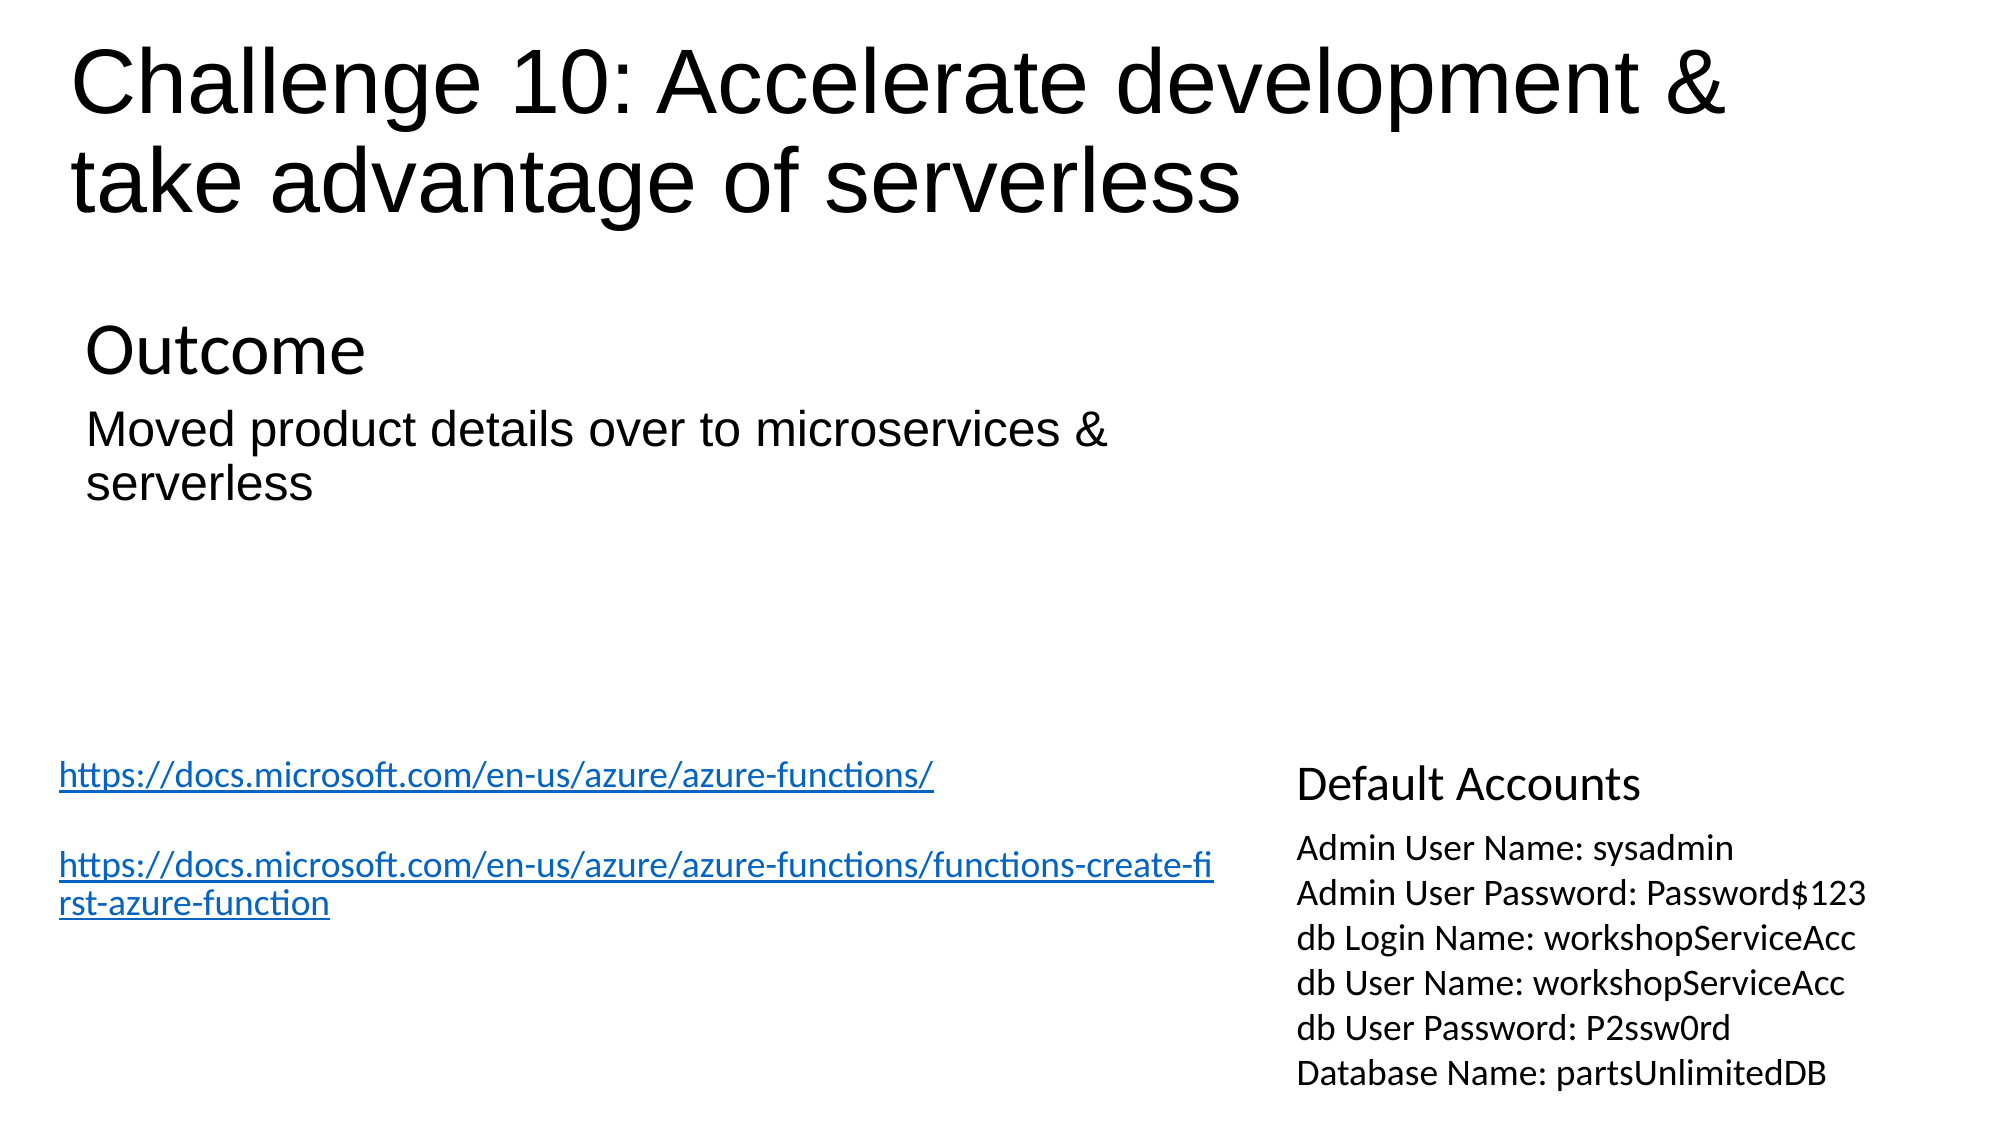

# Challenge 10: Accelerate development & take advantage of serverless
Outcome
Moved product details over to microservices & serverless

https://docs.microsoft.com/en-us/azure/azure-functions/

https://docs.microsoft.com/en-us/azure/azure-functions/functions-create-first-azure-function

Default Accounts
Admin User Name: sysadmin
Admin User Password: Password$123
db Login Name: workshopServiceAcc
db User Name: workshopServiceAcc
db User Password: P2ssw0rd
Database Name: partsUnlimitedDB